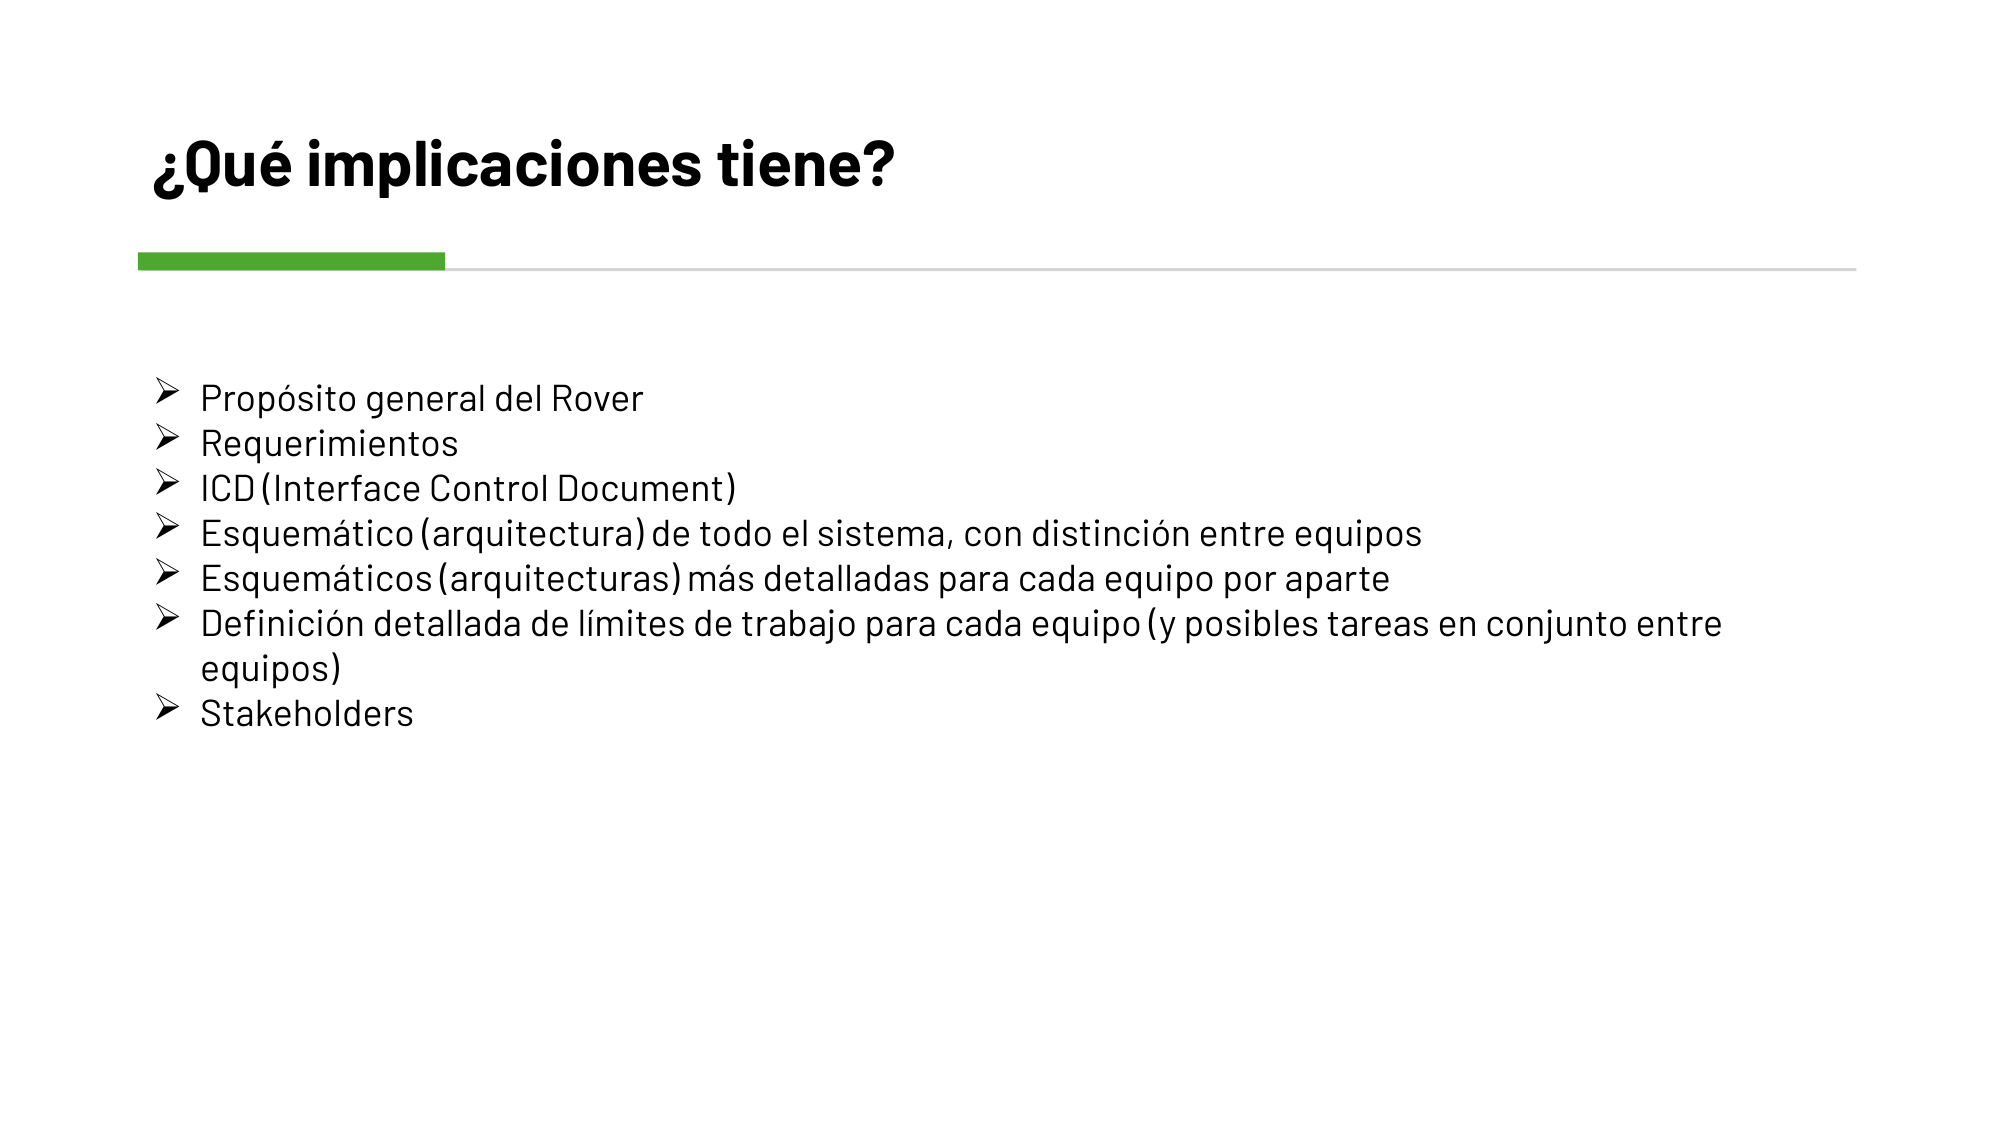

# ¿Qué implicaciones tiene?

Propósito general del Rover
Requerimientos
ICD (Interface Control Document)
Esquemático (arquitectura) de todo el sistema, con distinción entre equipos
Esquemáticos (arquitecturas) más detalladas para cada equipo por aparte
Definición detallada de límites de trabajo para cada equipo (y posibles tareas en conjunto entre equipos)
Stakeholders